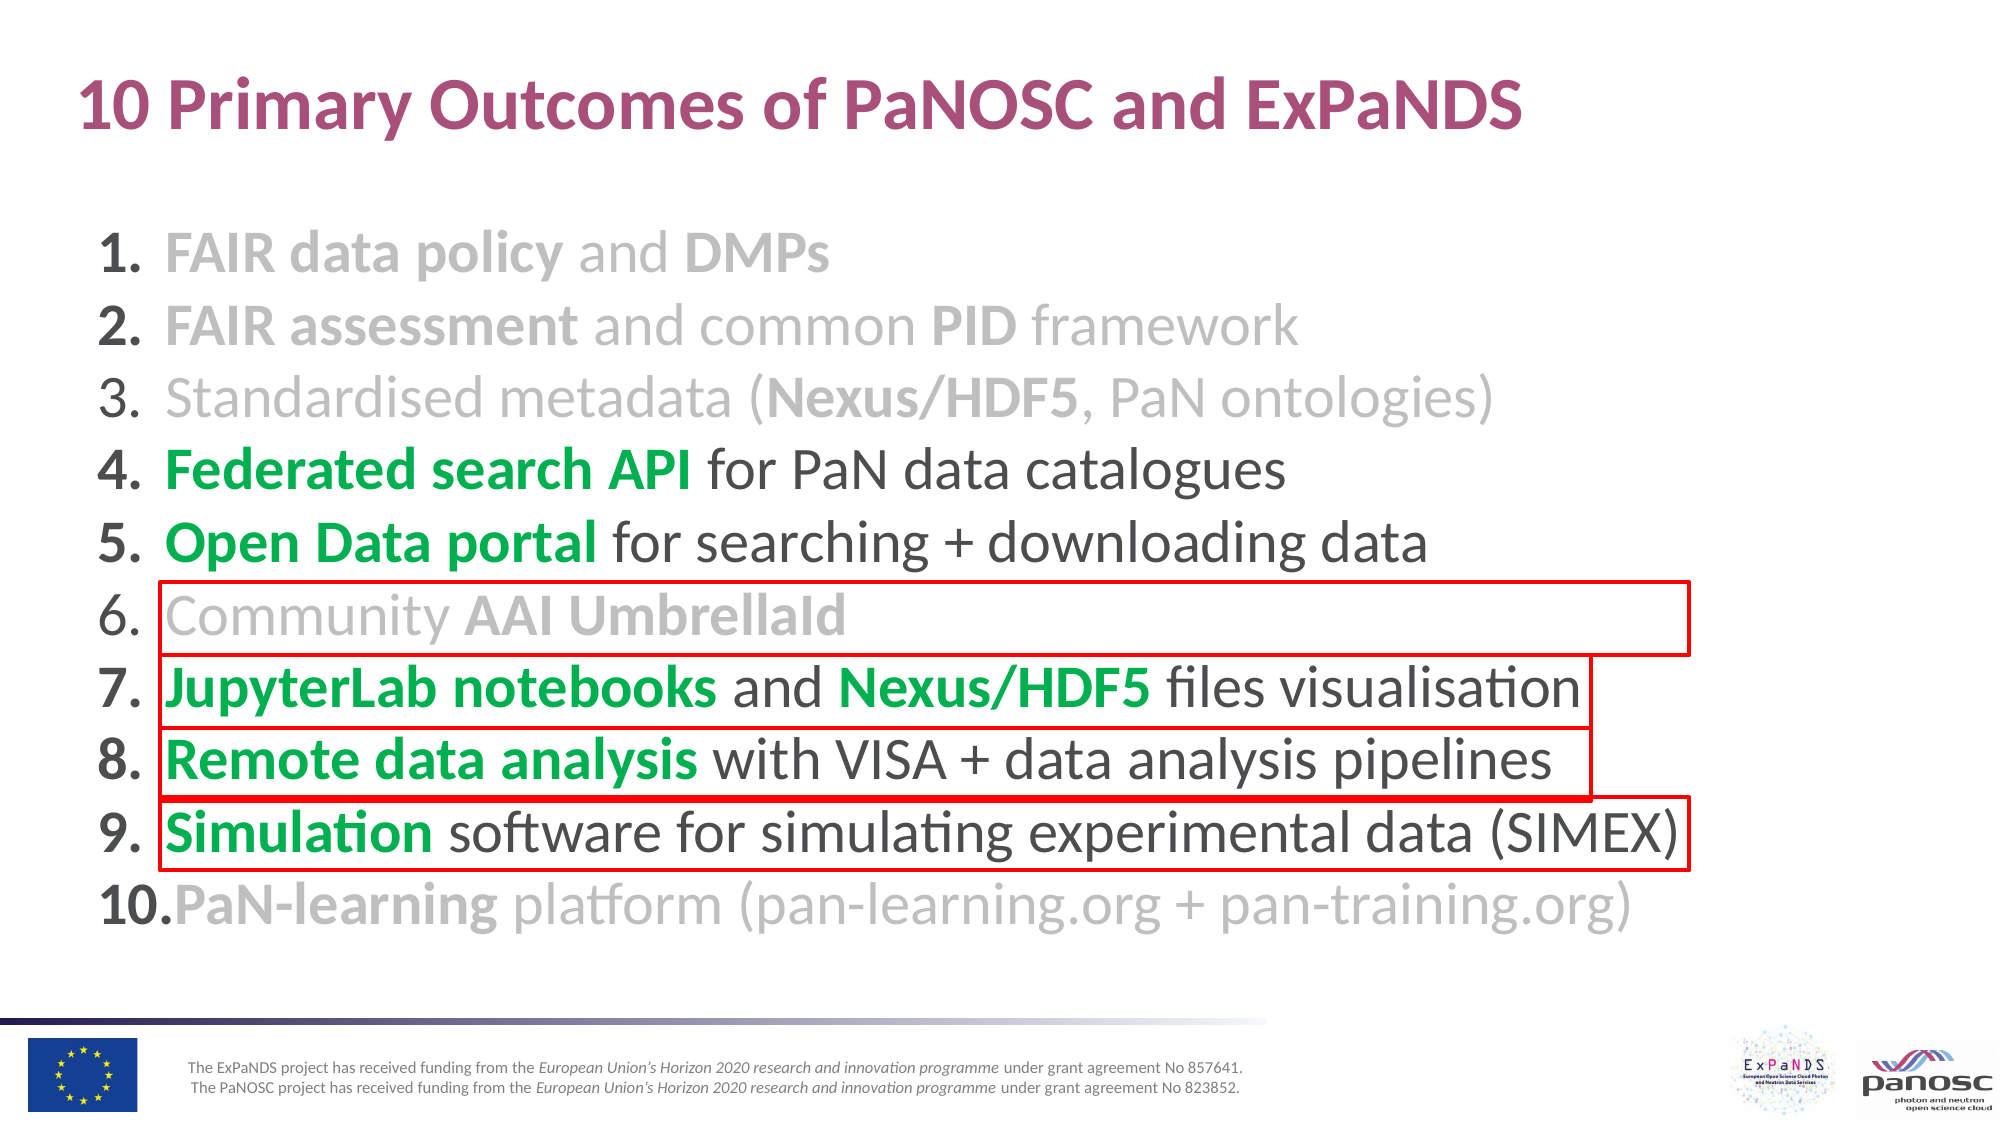

# 10 Primary Outcomes of PaNOSC and ExPaNDS
FAIR data policy and DMPs
FAIR assessment and common PID framework
Standardised metadata (Nexus/HDF5, PaN ontologies)
Federated search API for PaN data catalogues
Open Data portal for searching + downloading data
Community AAI UmbrellaId
JupyterLab notebooks and Nexus/HDF5 files visualisation
Remote data analysis with VISA + data analysis pipelines
Simulation software for simulating experimental data (SIMEX)
PaN-learning platform (pan-learning.org + pan-training.org)